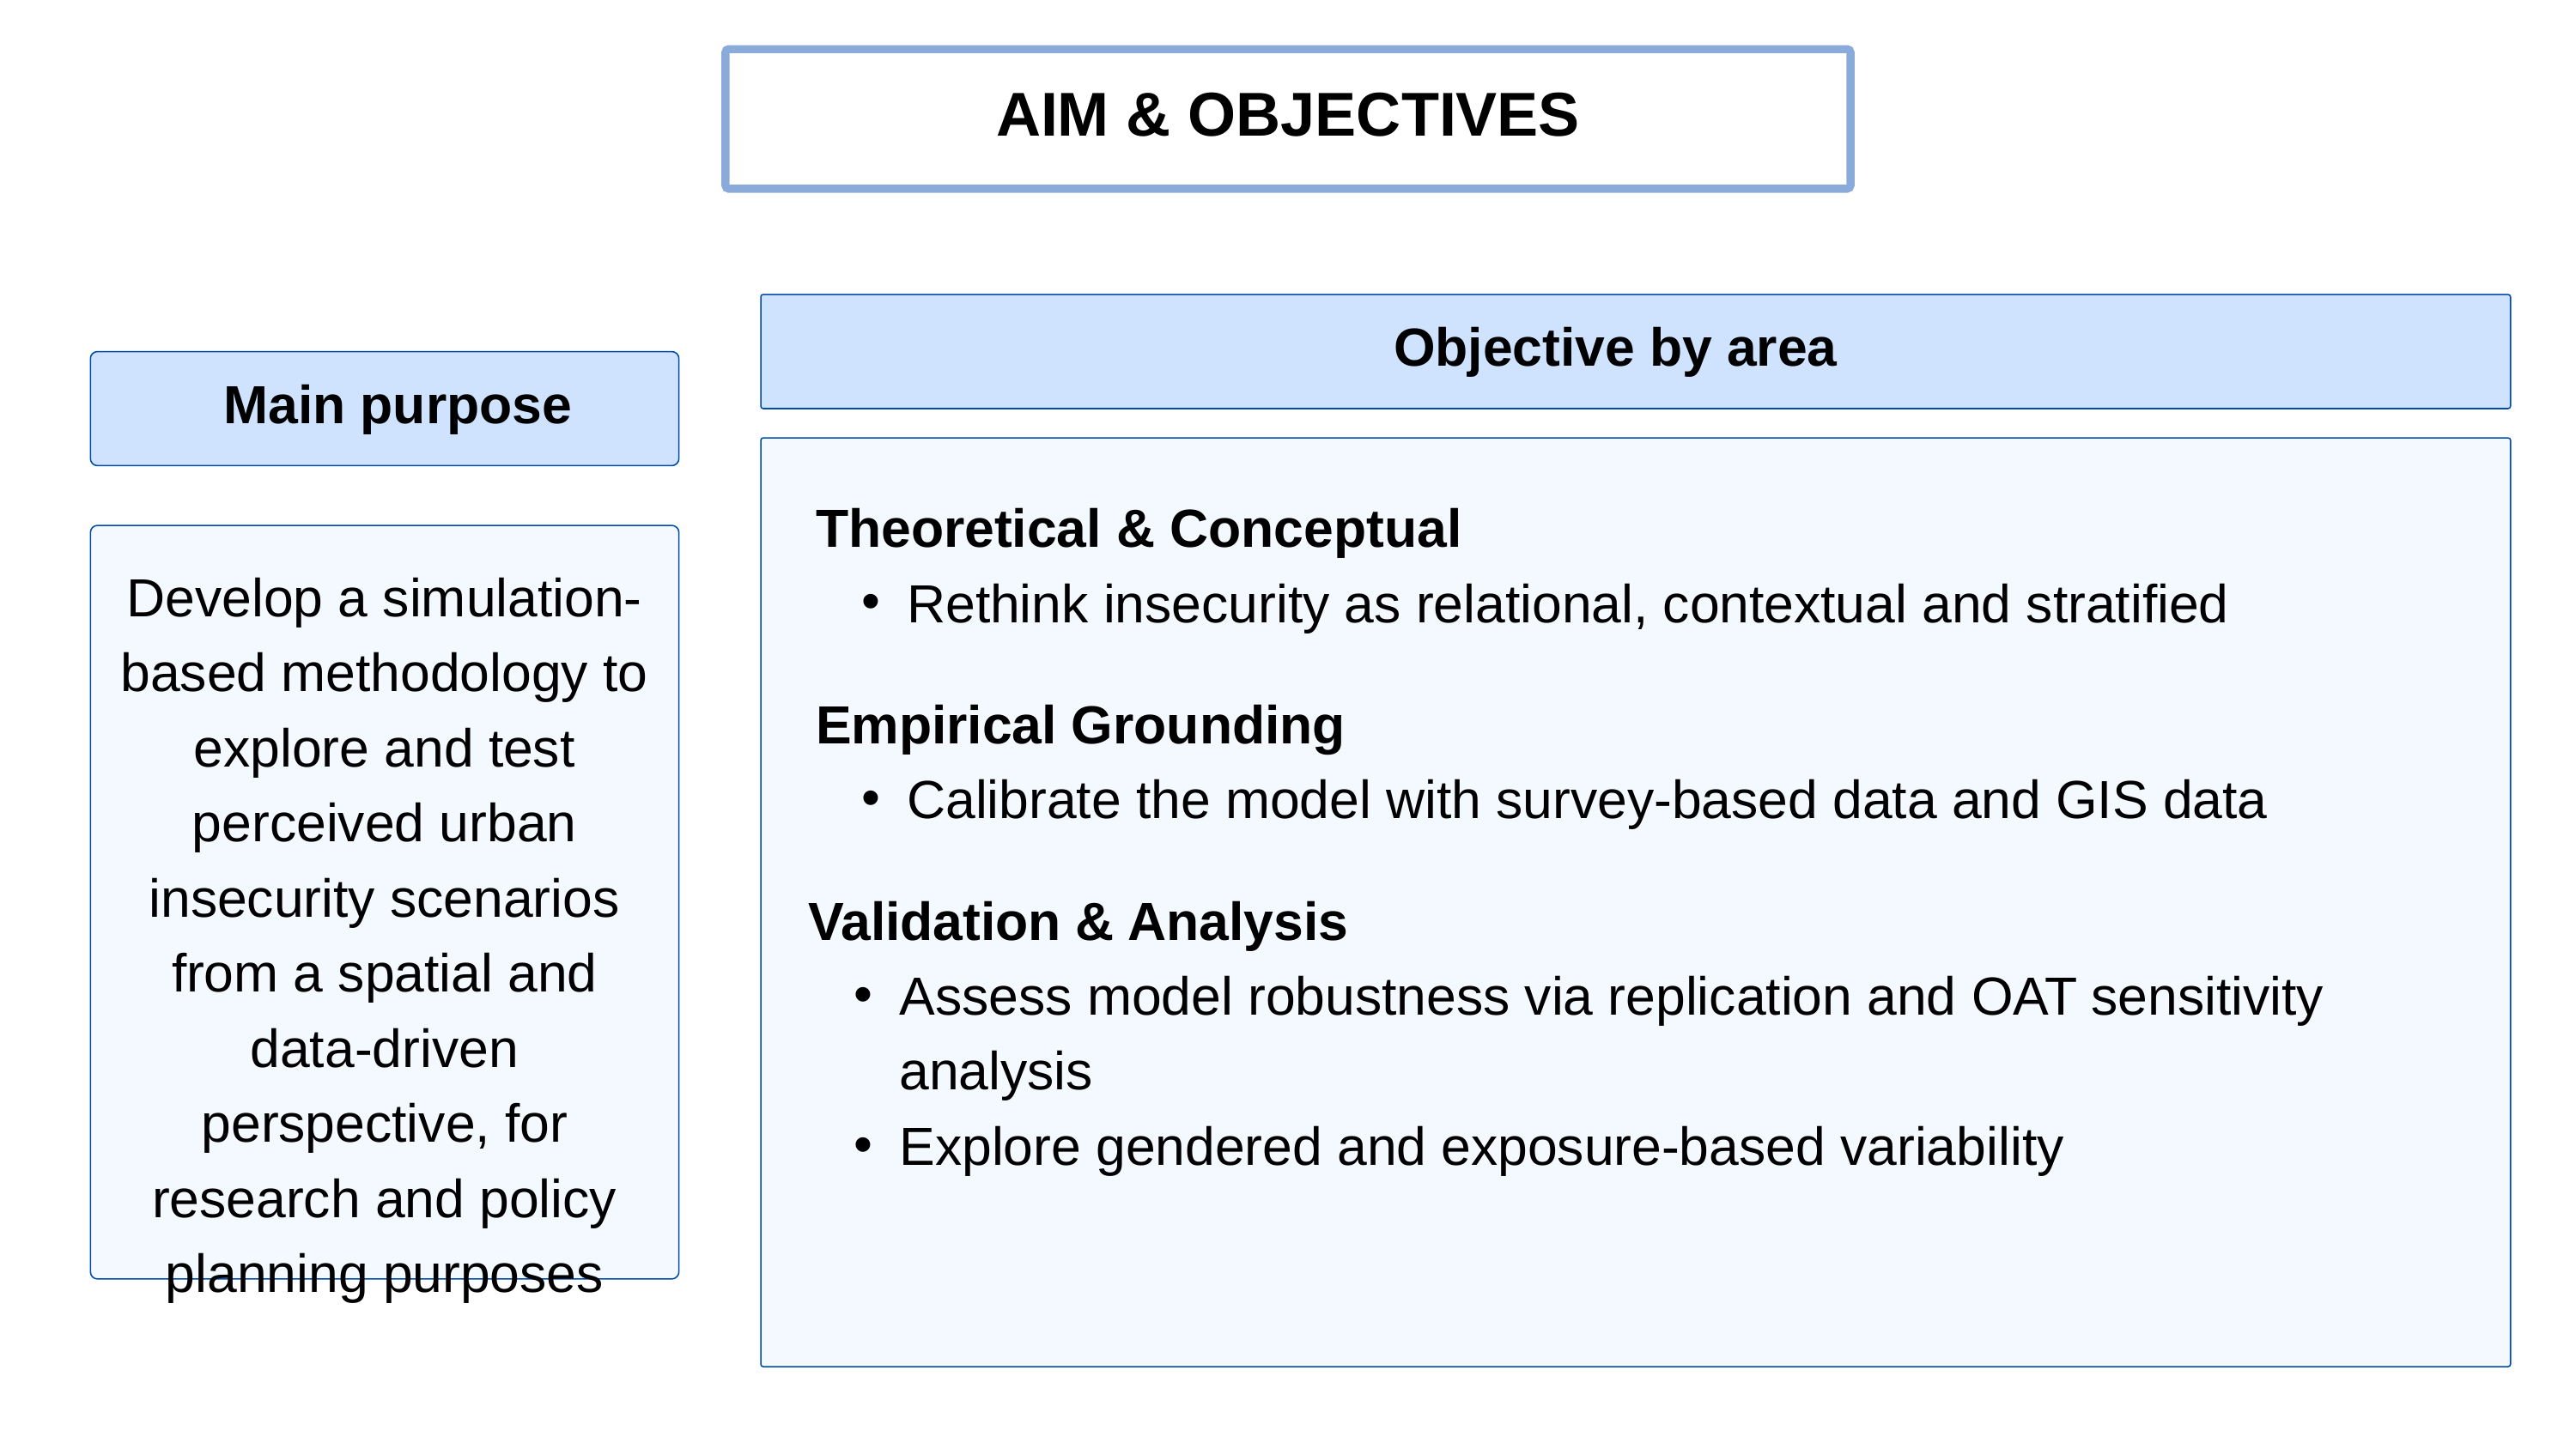

AIM & OBJECTIVES

Objective by area

Main purpose

Theoretical & Conceptual
Rethink insecurity as relational, contextual and stratified

Develop a simulation-based methodology to explore and test perceived urban insecurity scenarios from a spatial and data-driven perspective, for research and policy planning purposes
Empirical Grounding
Calibrate the model with survey-based data and GIS data
Validation & Analysis
Assess model robustness via replication and OAT sensitivity analysis
Explore gendered and exposure-based variability